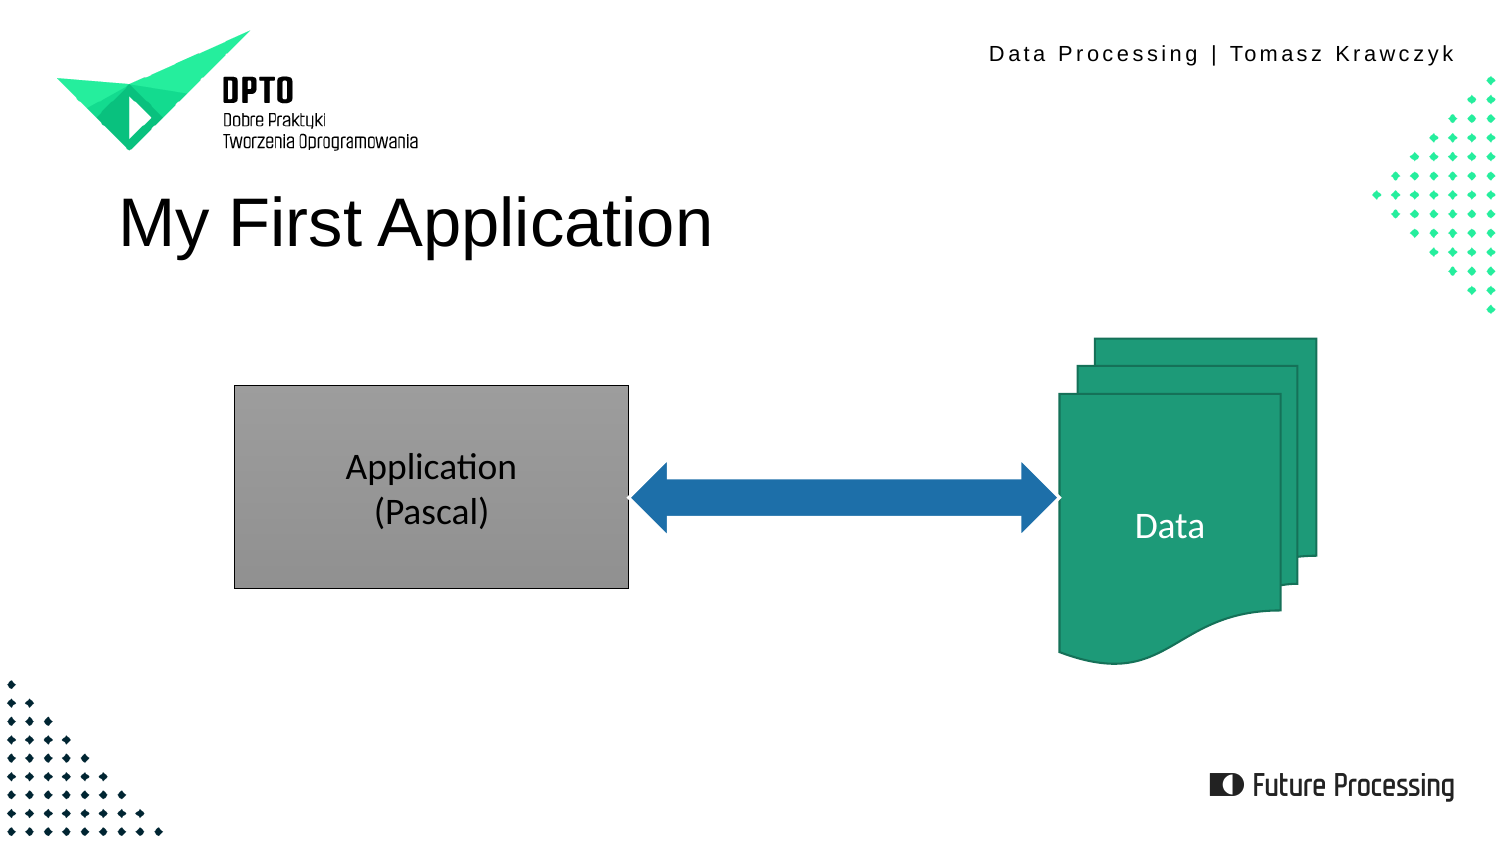

# My First Application
Data
Application
(Pascal)